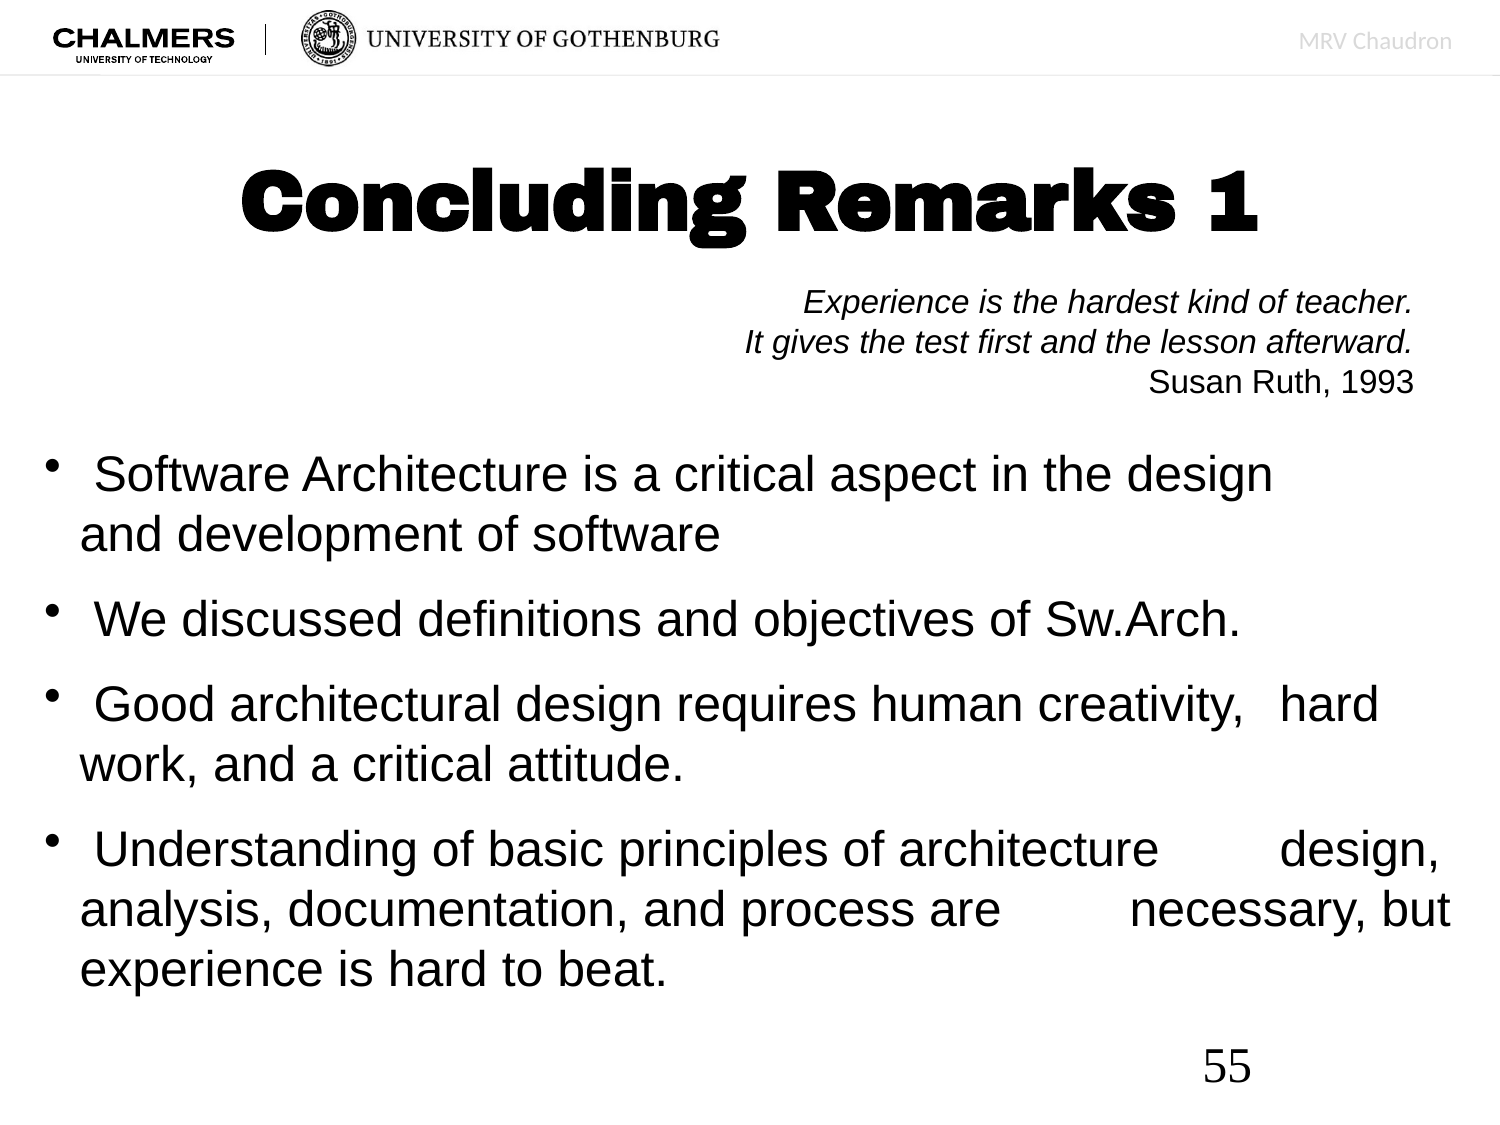

Concluding Remarks 1
Experience is the hardest kind of teacher.
It gives the test first and the lesson afterward.
Susan Ruth, 1993
 Software Architecture is a critical aspect in the design 	and development of software
 We discussed definitions and objectives of Sw.Arch.
 Good architectural design requires human creativity, 	hard work, and a critical attitude.
 Understanding of basic principles of architecture 	design, analysis, documentation, and process are 	necessary, but experience is hard to beat.
55